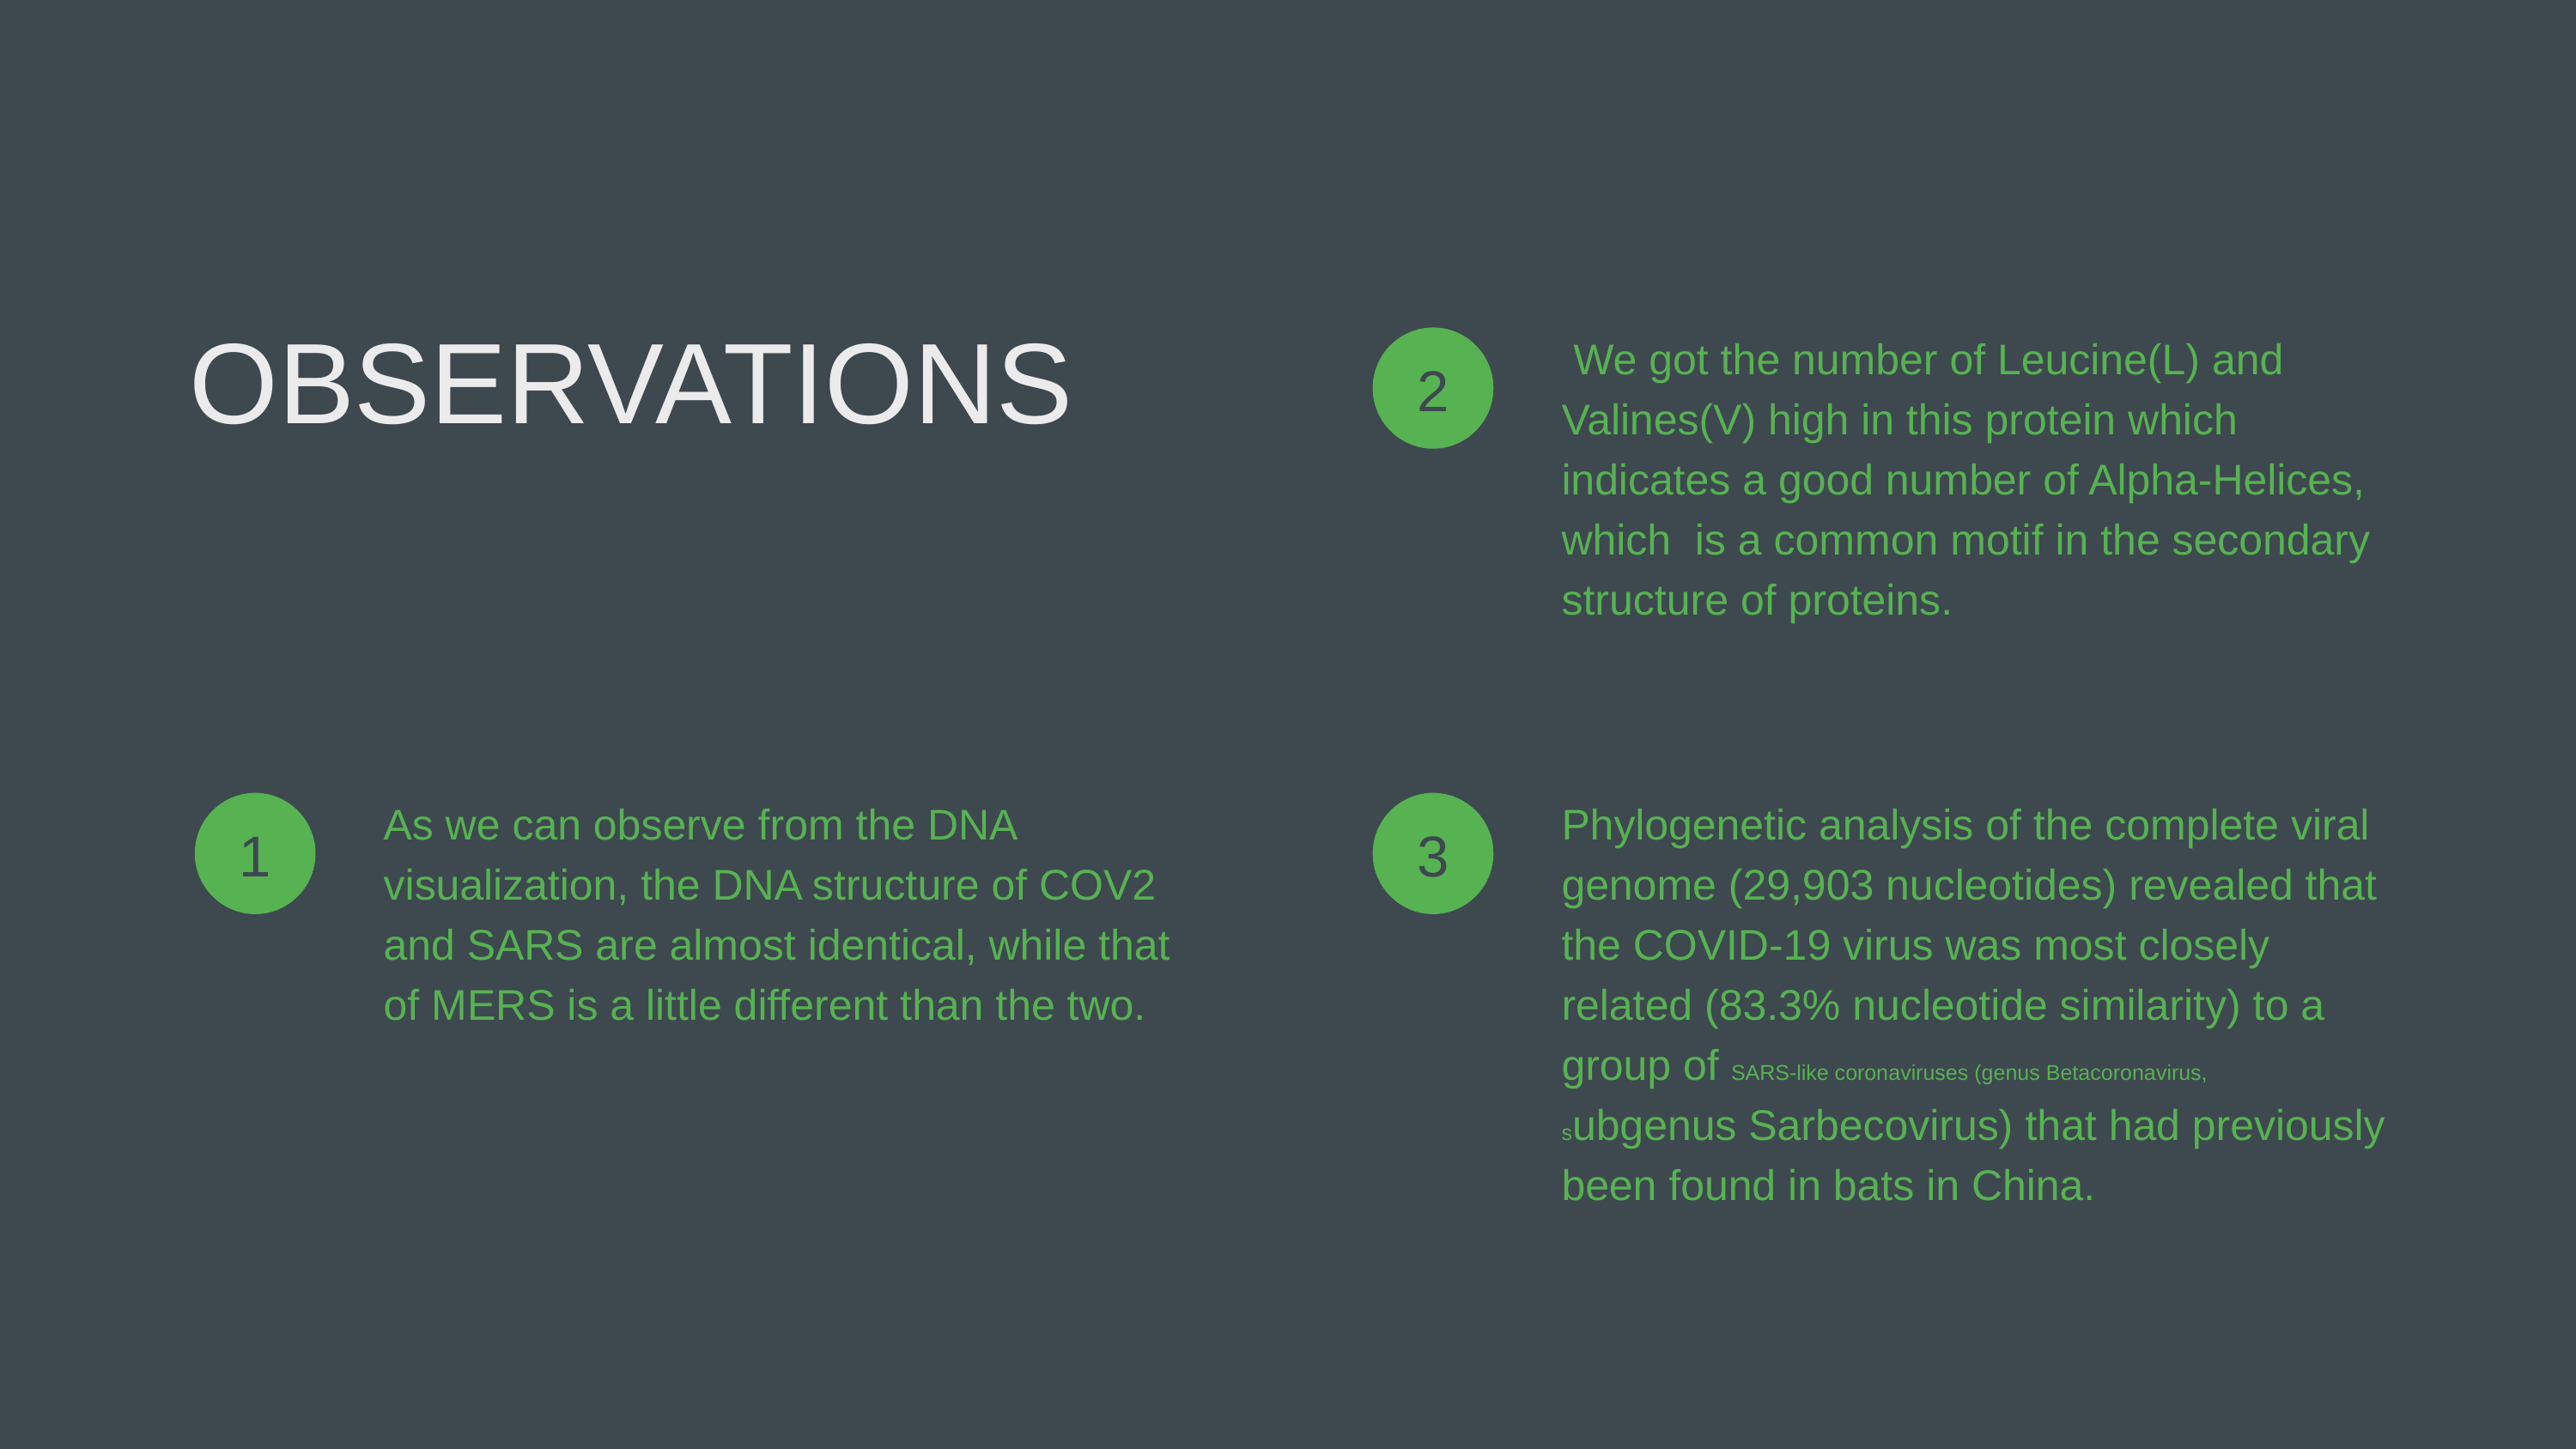

OBSERVATIONS

2
 We got the number of Leucine(L) and Valines(V) high in this protein which indicates a good number of Alpha-Helices, which  is a common motif in the secondary structure of proteins.

1
As we can observe from the DNA visualization, the DNA structure of COV2 and SARS are almost identical, while that of MERS is a little different than the two.

3
Phylogenetic analysis of the complete viral genome (29,903 nucleotides) revealed that the COVID-19 virus was most closely related (83.3% nucleotide similarity) to a group of SARS-like coronaviruses (genus Betacoronavirus, subgenus Sarbecovirus) that had previously been found in bats in China.